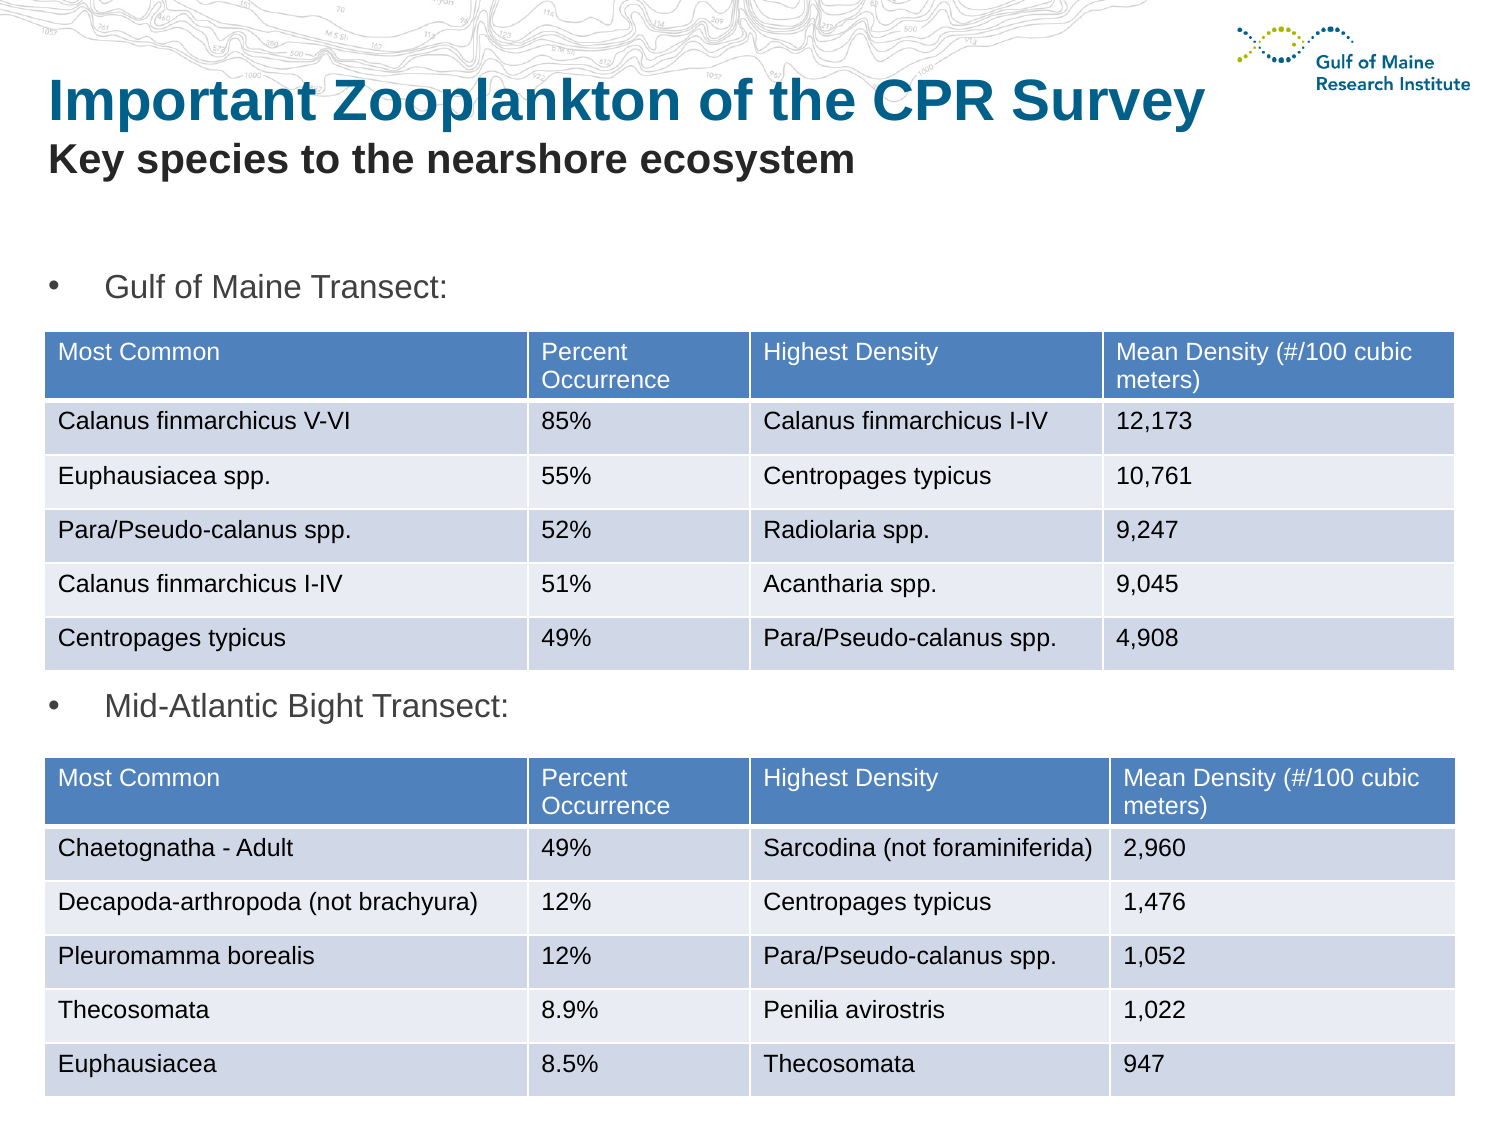

# Important Zooplankton of the CPR Survey Key species to the nearshore ecosystem
Gulf of Maine Transect:

Mid-Atlantic Bight Transect:
| Most Common | Percent Occurrence | Highest Density | Mean Density (#/100 cubic meters) |
| --- | --- | --- | --- |
| Calanus finmarchicus V-VI | 85% | Calanus finmarchicus I-IV | 12,173 |
| Euphausiacea spp. | 55% | Centropages typicus | 10,761 |
| Para/Pseudo-calanus spp. | 52% | Radiolaria spp. | 9,247 |
| Calanus finmarchicus I-IV | 51% | Acantharia spp. | 9,045 |
| Centropages typicus | 49% | Para/Pseudo-calanus spp. | 4,908 |
| Most Common | Percent Occurrence | Highest Density | Mean Density (#/100 cubic meters) |
| --- | --- | --- | --- |
| Chaetognatha - Adult | 49% | Sarcodina (not foraminiferida) | 2,960 |
| Decapoda-arthropoda (not brachyura) | 12% | Centropages typicus | 1,476 |
| Pleuromamma borealis | 12% | Para/Pseudo-calanus spp. | 1,052 |
| Thecosomata | 8.9% | Penilia avirostris | 1,022 |
| Euphausiacea | 8.5% | Thecosomata | 947 |